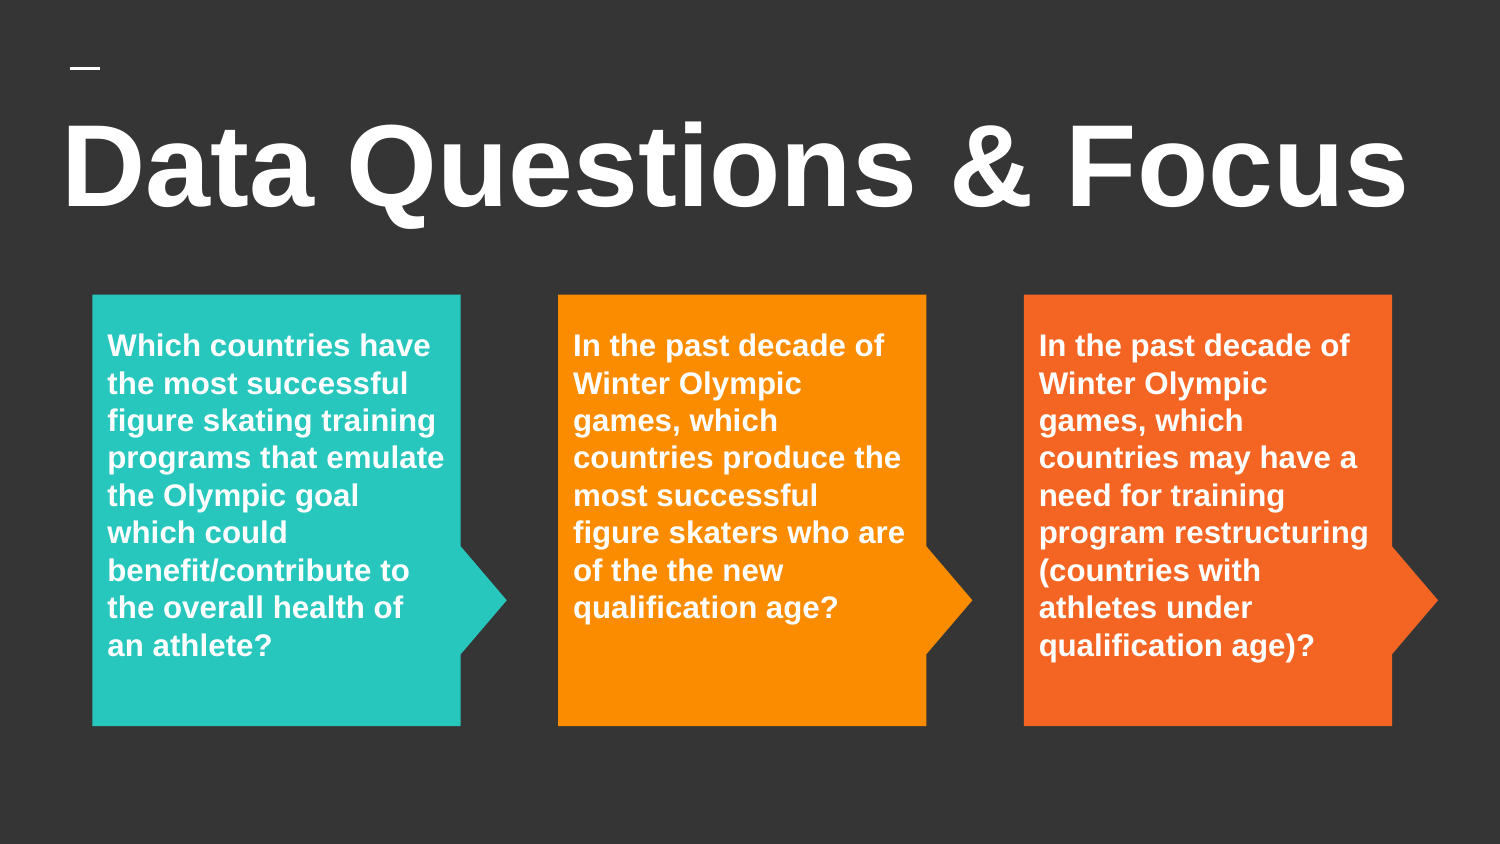

# Data Questions & Focus
Which countries have the most successful figure skating training programs that emulate the Olympic goal which could benefit/contribute to the overall health of an athlete?

In the past decade of Winter Olympic games, which countries produce the most successful figure skaters who are of the the new qualification age?
In the past decade of Winter Olympic games, which countries may have a need for training program restructuring (countries with athletes under qualification age)?